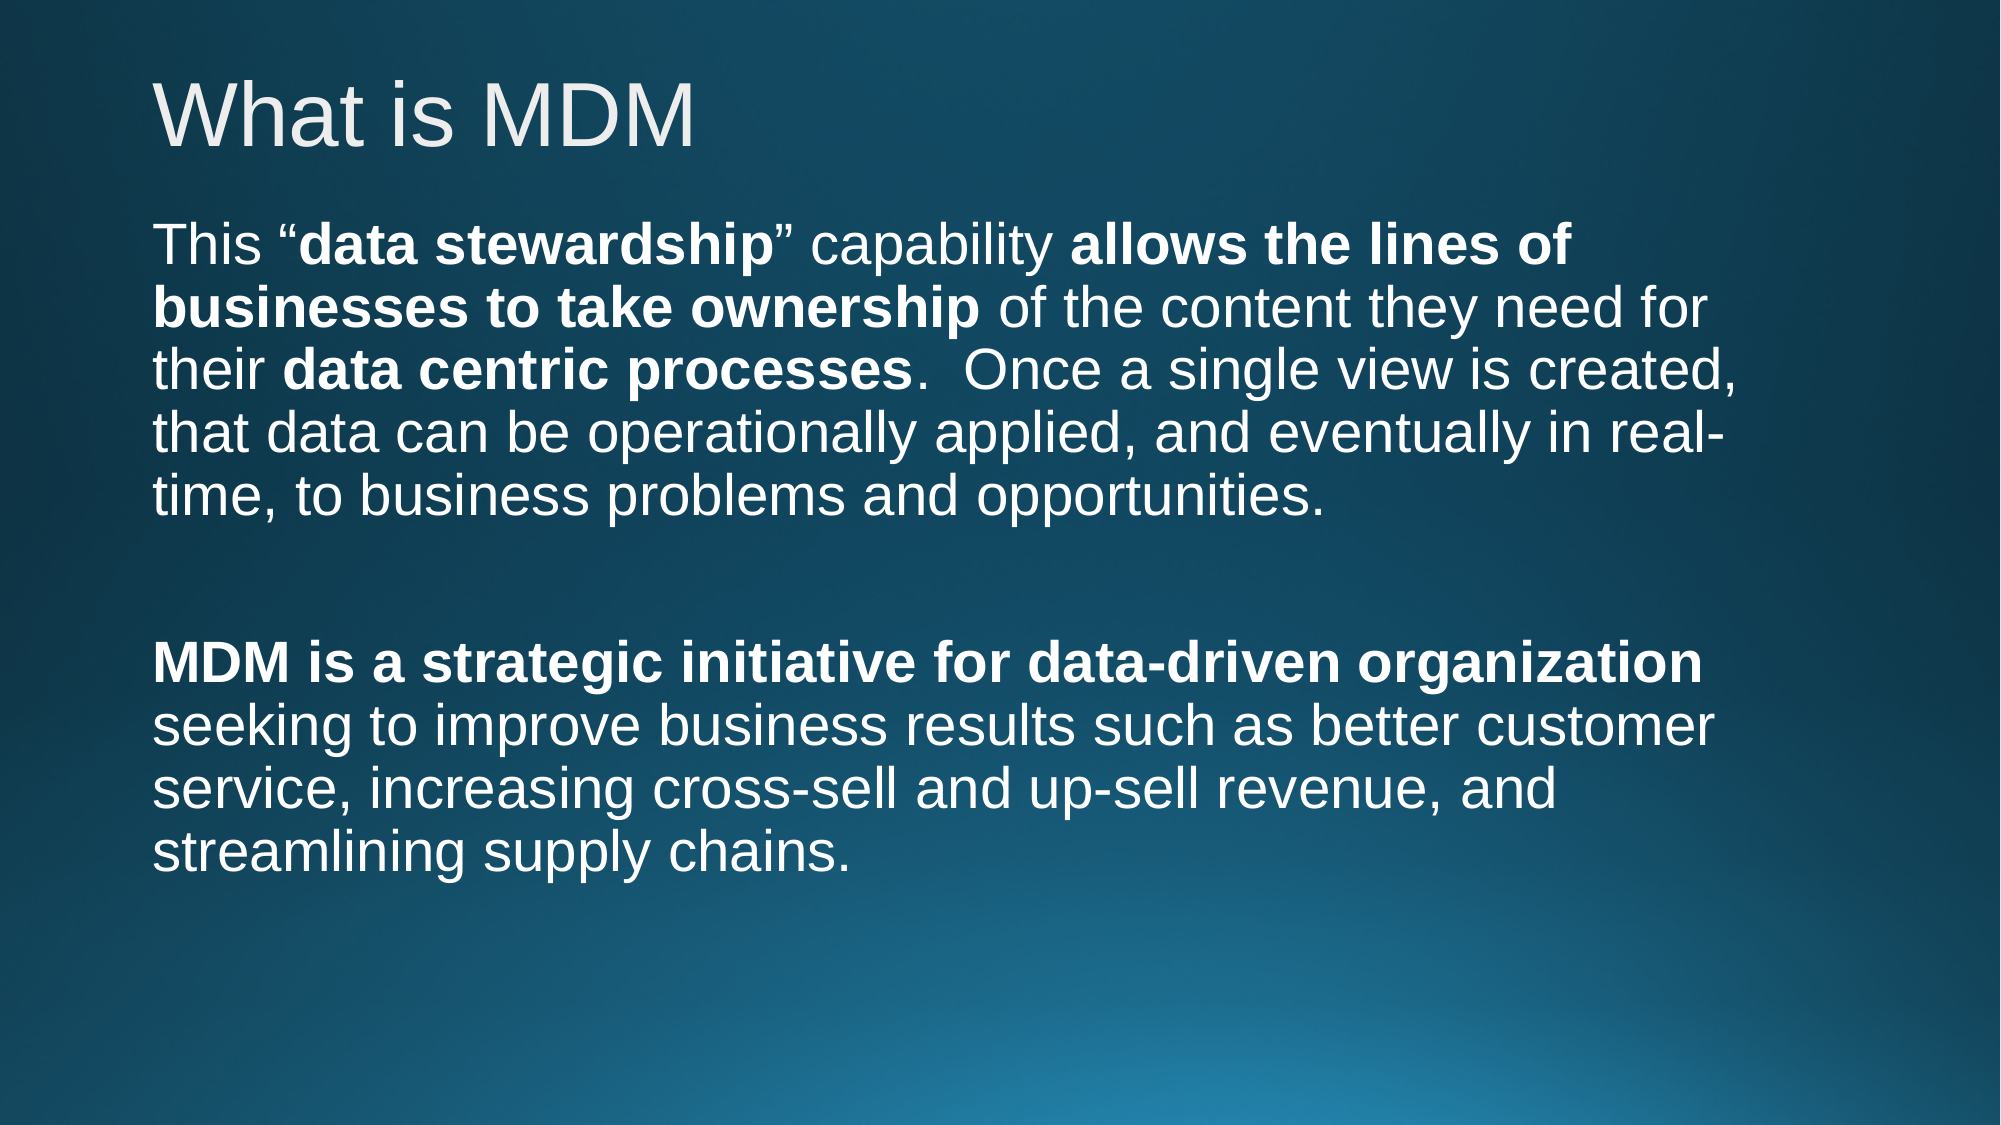

What is MDM
This “data stewardship” capability allows the lines of businesses to take ownership of the content they need for their data centric processes.  Once a single view is created, that data can be operationally applied, and eventually in real-time, to business problems and opportunities.

MDM is a strategic initiative for data-driven organization seeking to improve business results such as better customer service, increasing cross-sell and up-sell revenue, and streamlining supply chains.